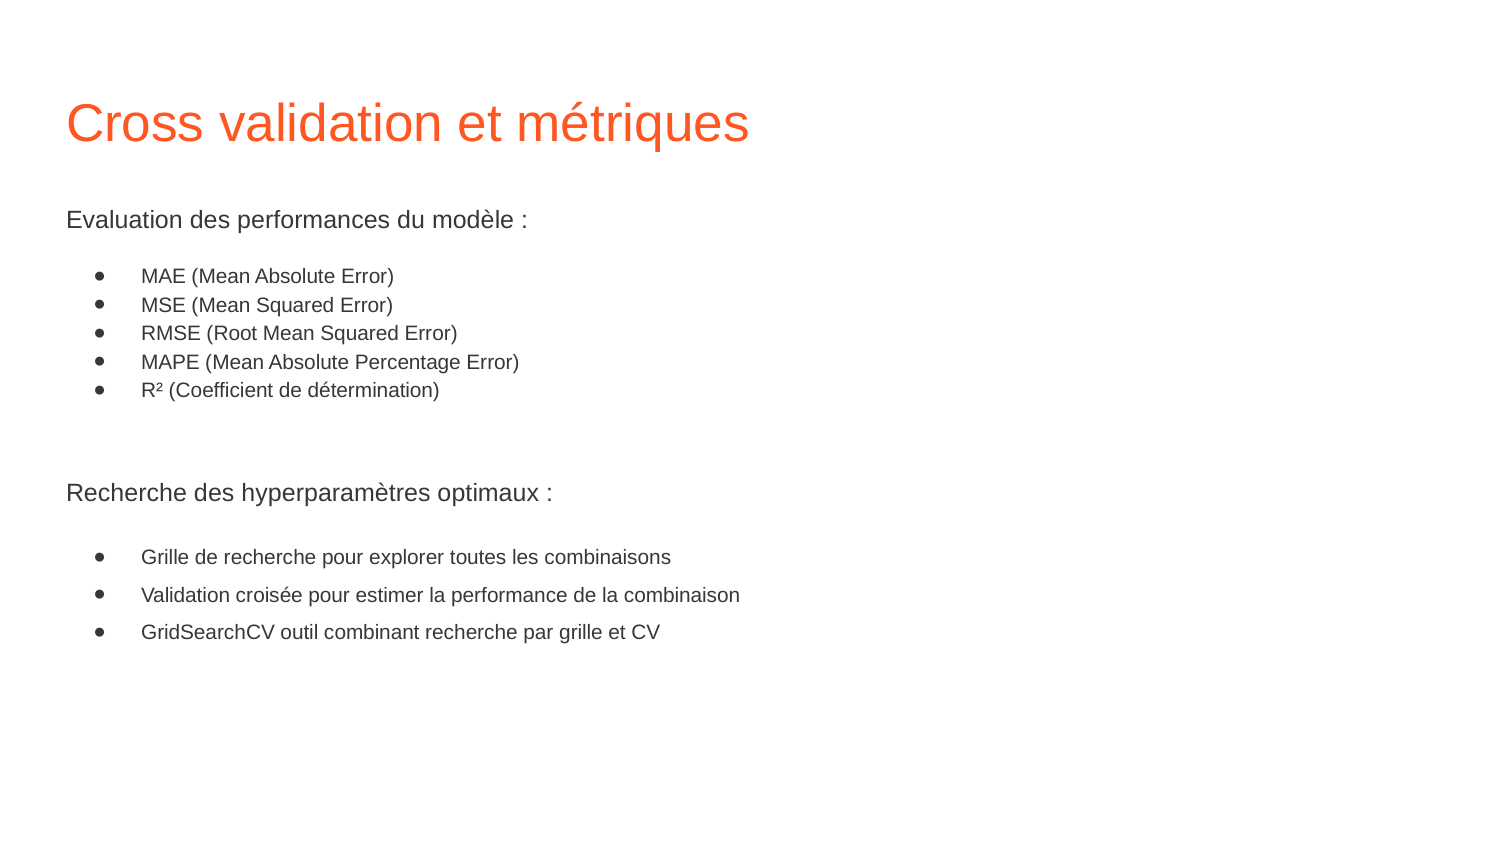

# Cross validation et métriques
Evaluation des performances du modèle :
MAE (Mean Absolute Error)
MSE (Mean Squared Error)
RMSE (Root Mean Squared Error)
MAPE (Mean Absolute Percentage Error)
R² (Coefficient de détermination)

Recherche des hyperparamètres optimaux :
Grille de recherche pour explorer toutes les combinaisons
Validation croisée pour estimer la performance de la combinaison
GridSearchCV outil combinant recherche par grille et CV